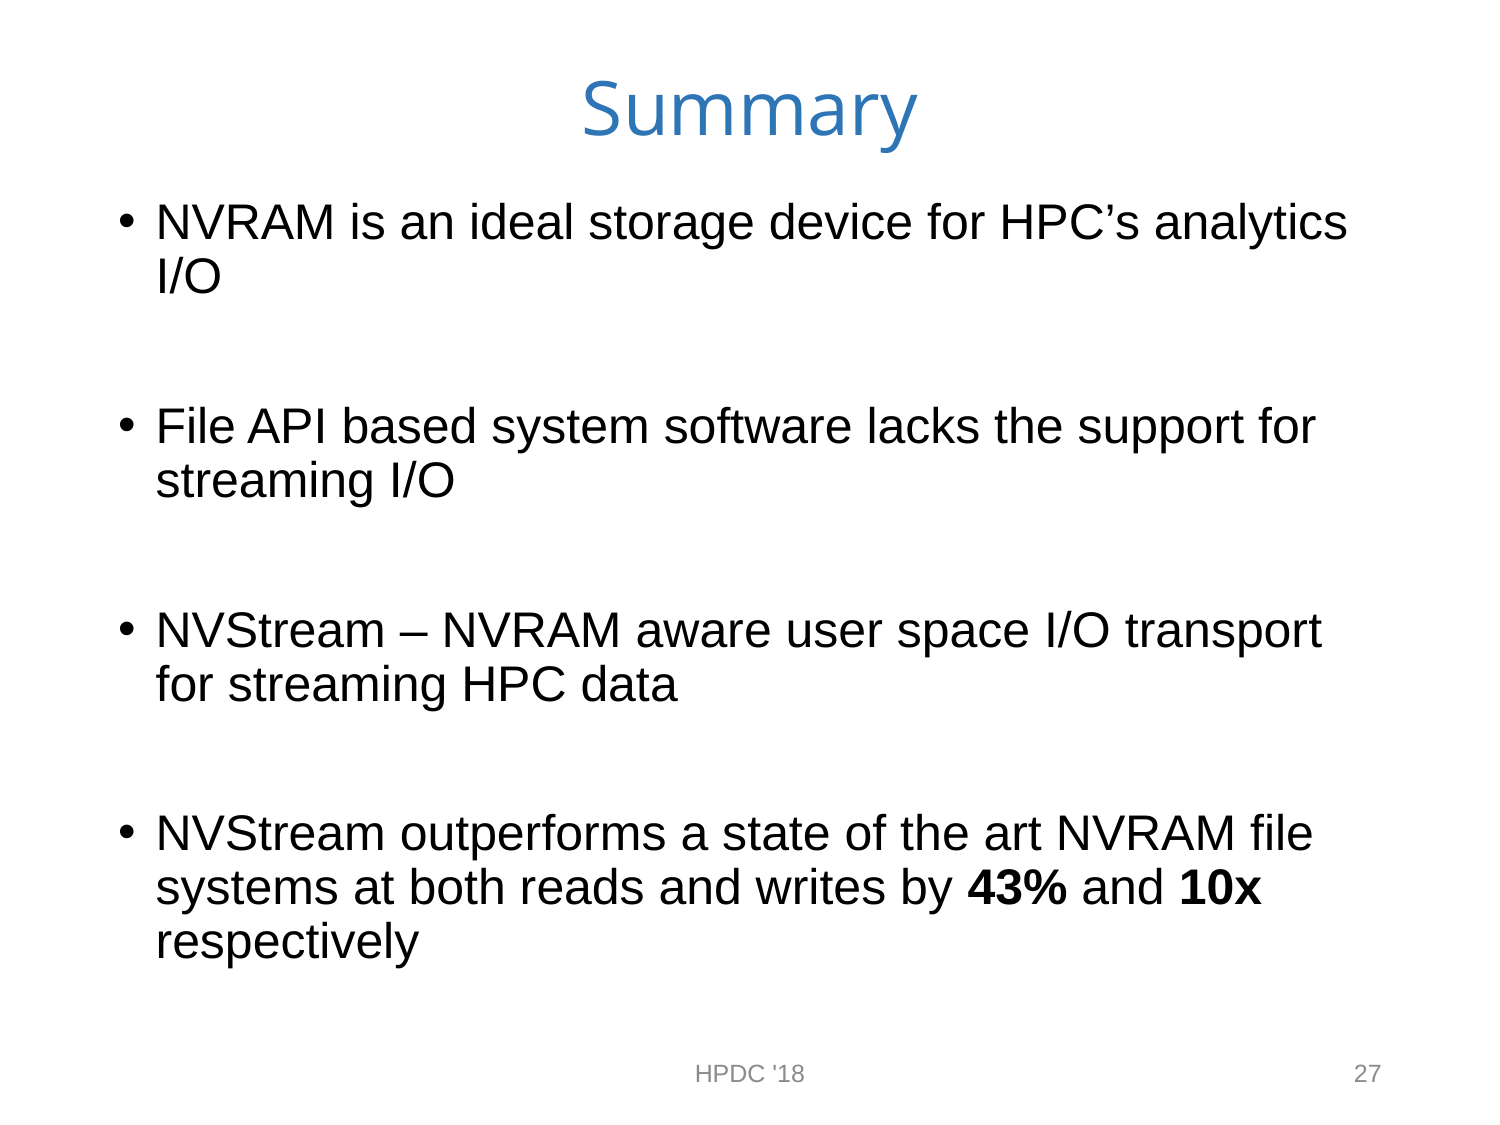

# Summary
NVRAM is an ideal storage device for HPC’s analytics I/O

File API based system software lacks the support for streaming I/O

NVStream – NVRAM aware user space I/O transport for streaming HPC data

NVStream outperforms a state of the art NVRAM file systems at both reads and writes by 43% and 10x respectively

HPDC '18
27